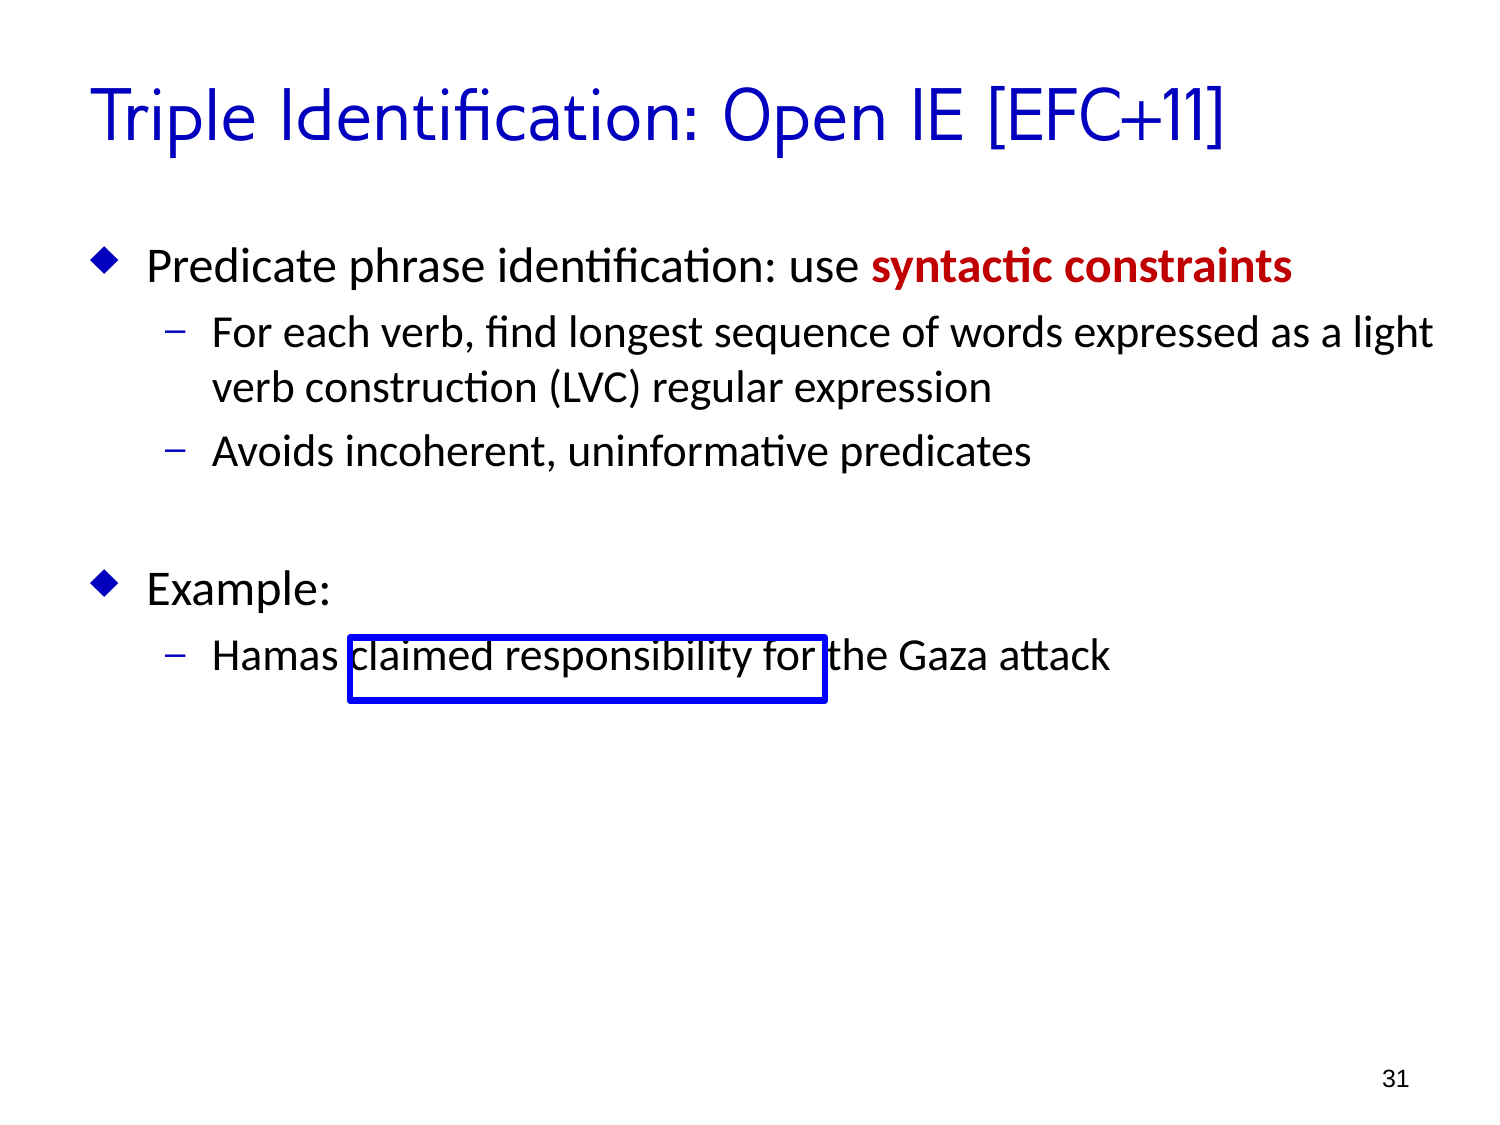

Triple Identification: Open IE [EFC+11]
Predicate phrase identification: use syntactic constraints
For each verb, find longest sequence of words expressed as a light verb construction (LVC) regular expression
Avoids incoherent, uninformative predicates

Example:
Hamas claimed responsibility for the Gaza attack

31